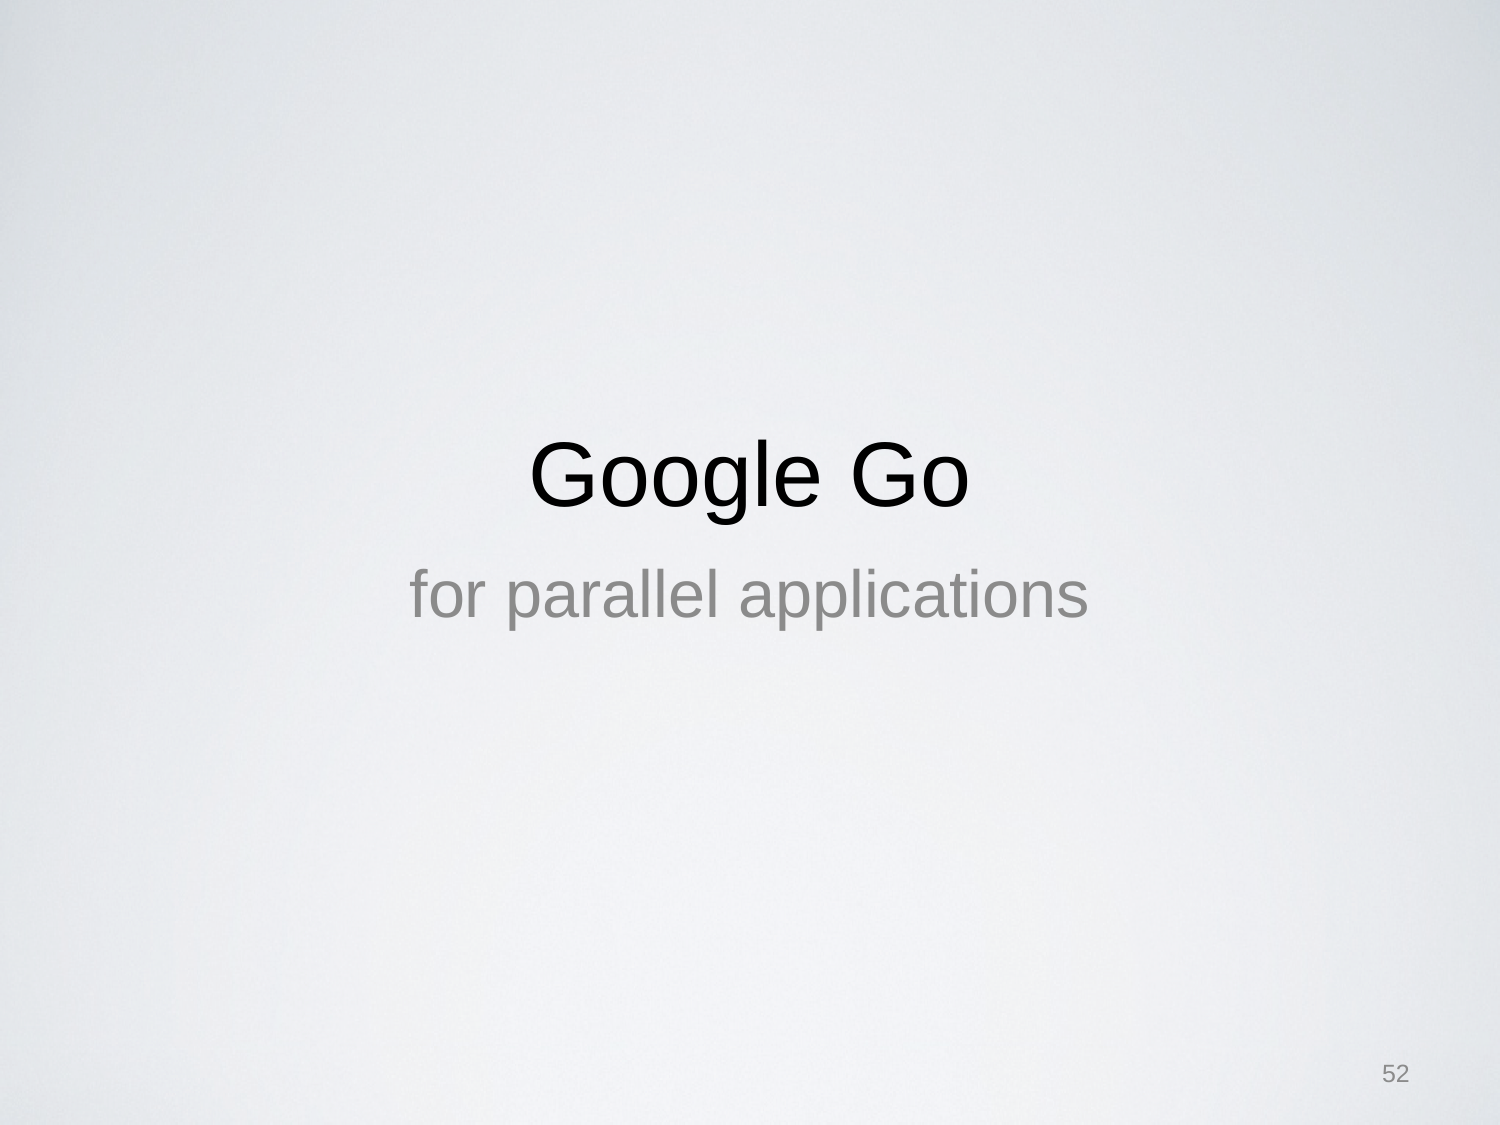

# Google Go
for parallel applications
52